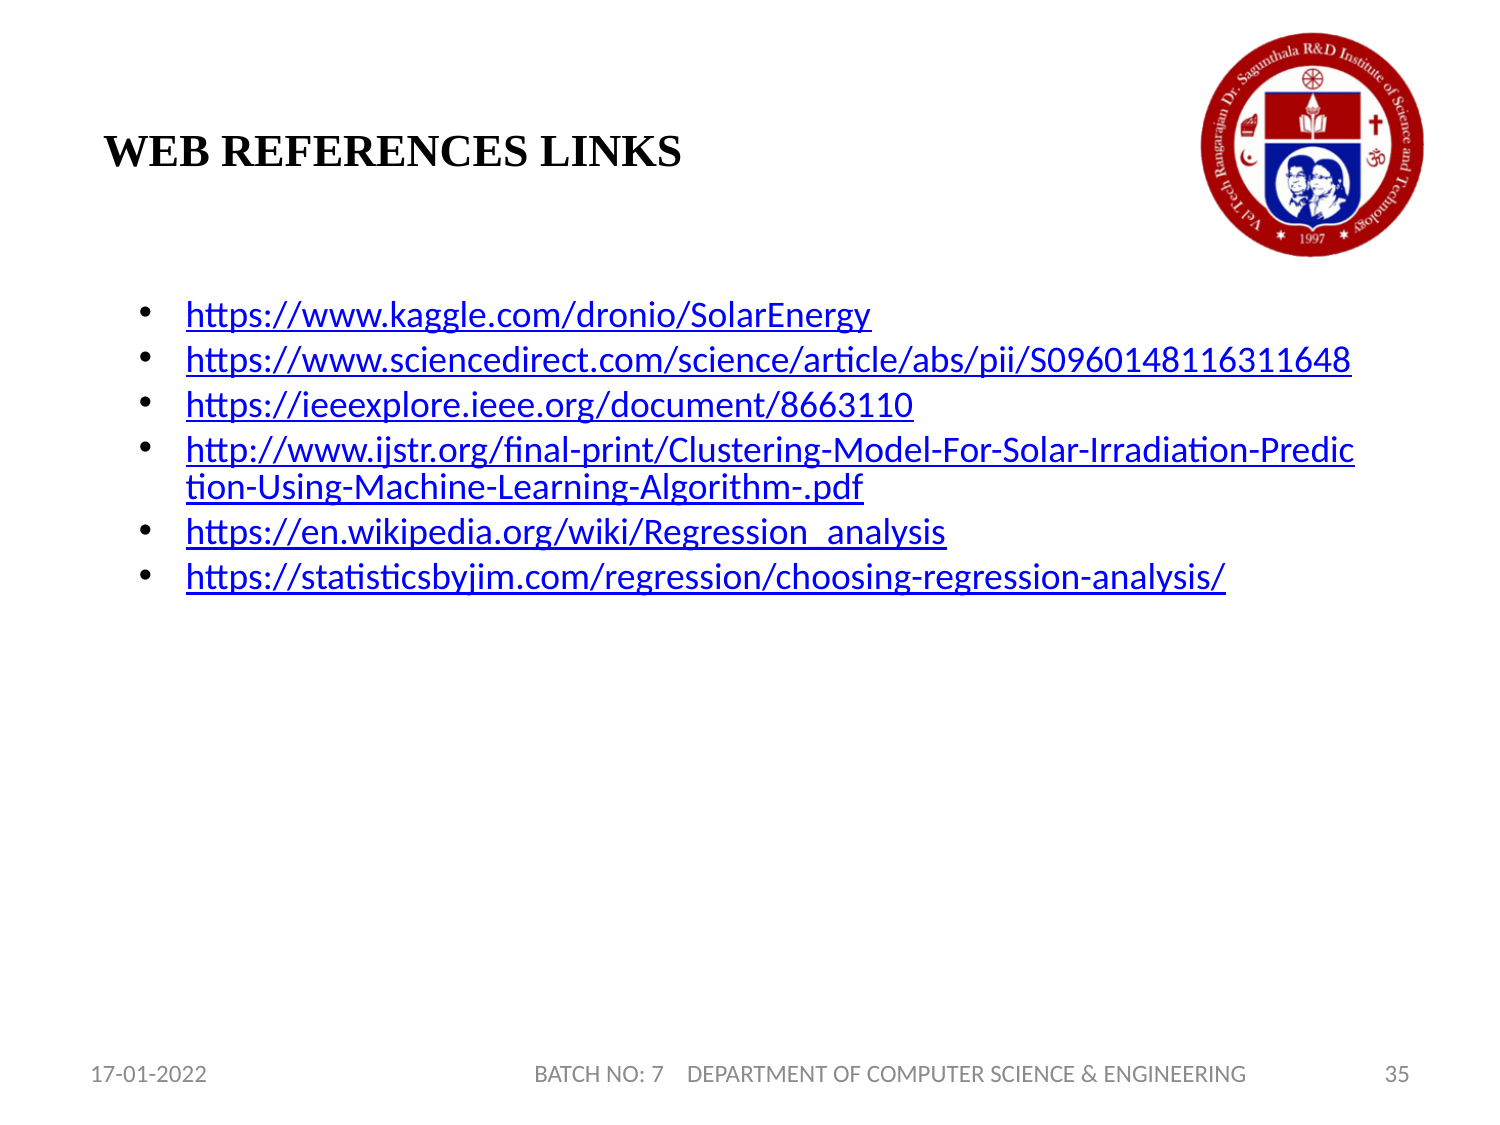

WEB REFERENCES LINKS
https://www.kaggle.com/dronio/SolarEnergy
https://www.sciencedirect.com/science/article/abs/pii/S0960148116311648
https://ieeexplore.ieee.org/document/8663110
http://www.ijstr.org/final-print/Clustering-Model-For-Solar-Irradiation-Prediction-Using-Machine-Learning-Algorithm-.pdf
https://en.wikipedia.org/wiki/Regression_analysis
https://statisticsbyjim.com/regression/choosing-regression-analysis/
17-01-2022
BATCH NO: 7    DEPARTMENT OF COMPUTER SCIENCE & ENGINEERING
35